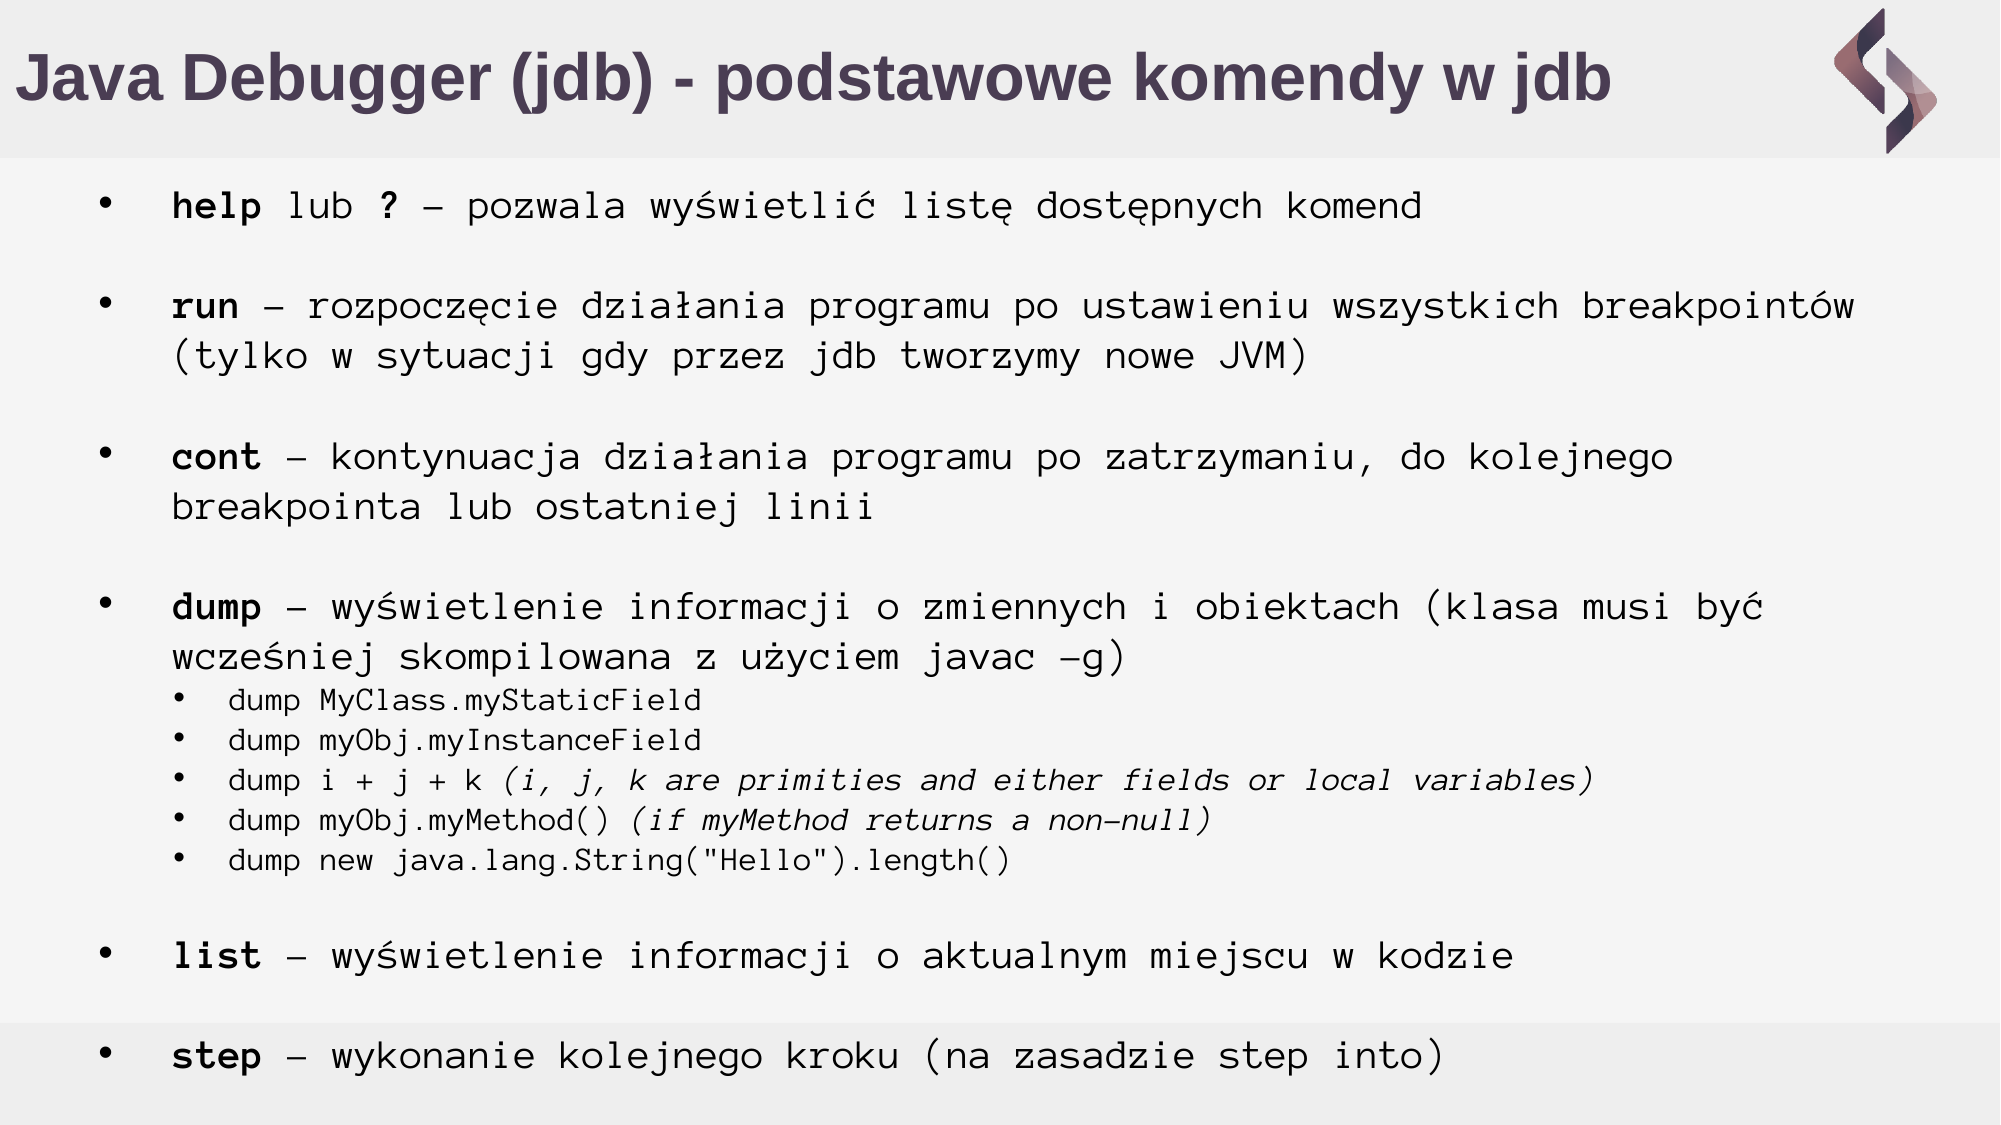

# Java Debugger (jdb) - podstawowe komendy w jdb
help lub ? - pozwala wyświetlić listę dostępnych komend

run - rozpoczęcie działania programu po ustawieniu wszystkich breakpointów (tylko w sytuacji gdy przez jdb tworzymy nowe JVM)

cont – kontynuacja działania programu po zatrzymaniu, do kolejnego breakpointa lub ostatniej linii

dump - wyświetlenie informacji o zmiennych i obiektach (klasa musi być wcześniej skompilowana z użyciem javac –g)
dump MyClass.myStaticField
dump myObj.myInstanceField
dump i + j + k (i, j, k are primities and either fields or local variables)
dump myObj.myMethod() (if myMethod returns a non-null)
dump new java.lang.String("Hello").length()

list – wyświetlenie informacji o aktualnym miejscu w kodzie

step – wykonanie kolejnego kroku (na zasadzie step into)